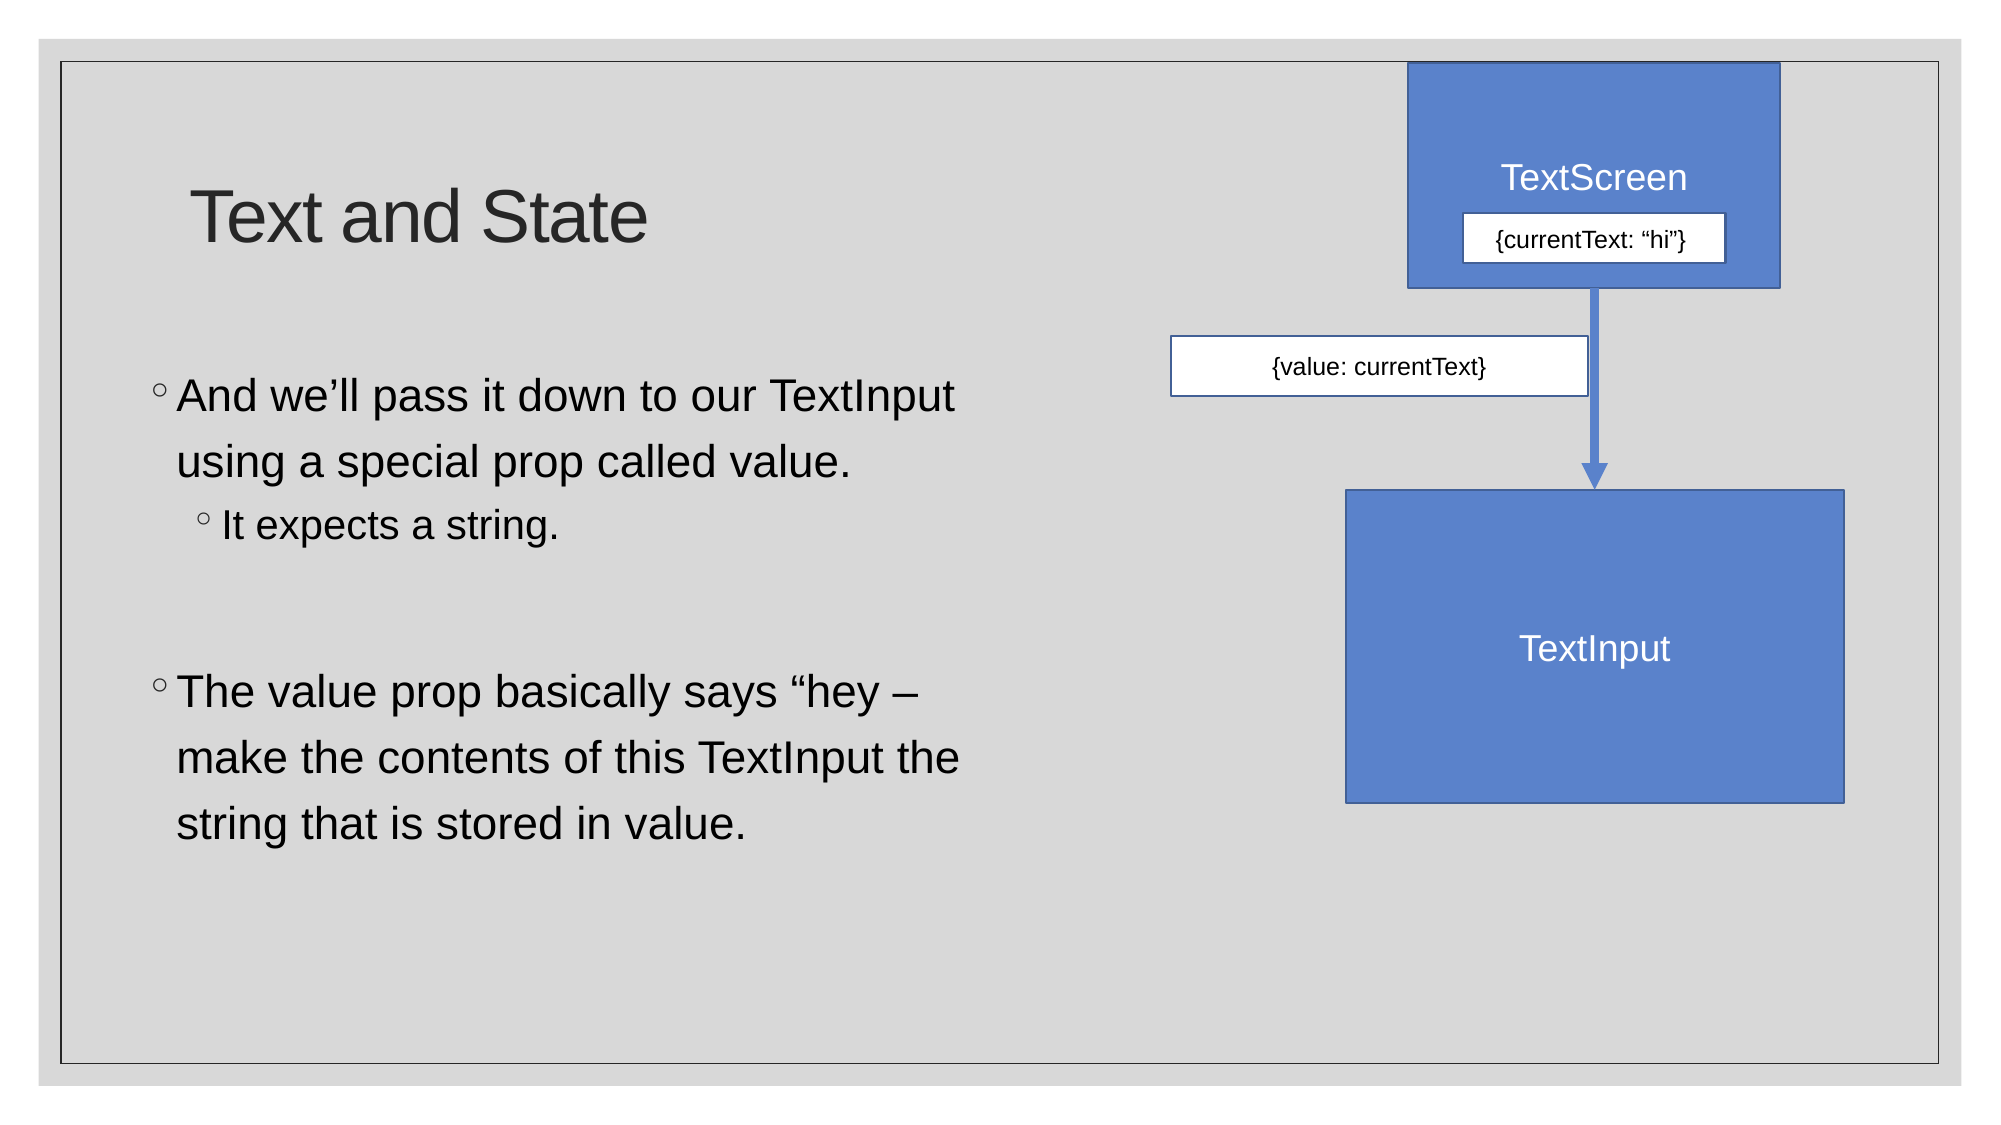

TextScreen
# Text and State
{currentText: “hi”}
{value: currentText}
And we’ll pass it down to our TextInput using a special prop called value.
It expects a string.

The value prop basically says “hey –make the contents of this TextInput the string that is stored in value.
TextInput